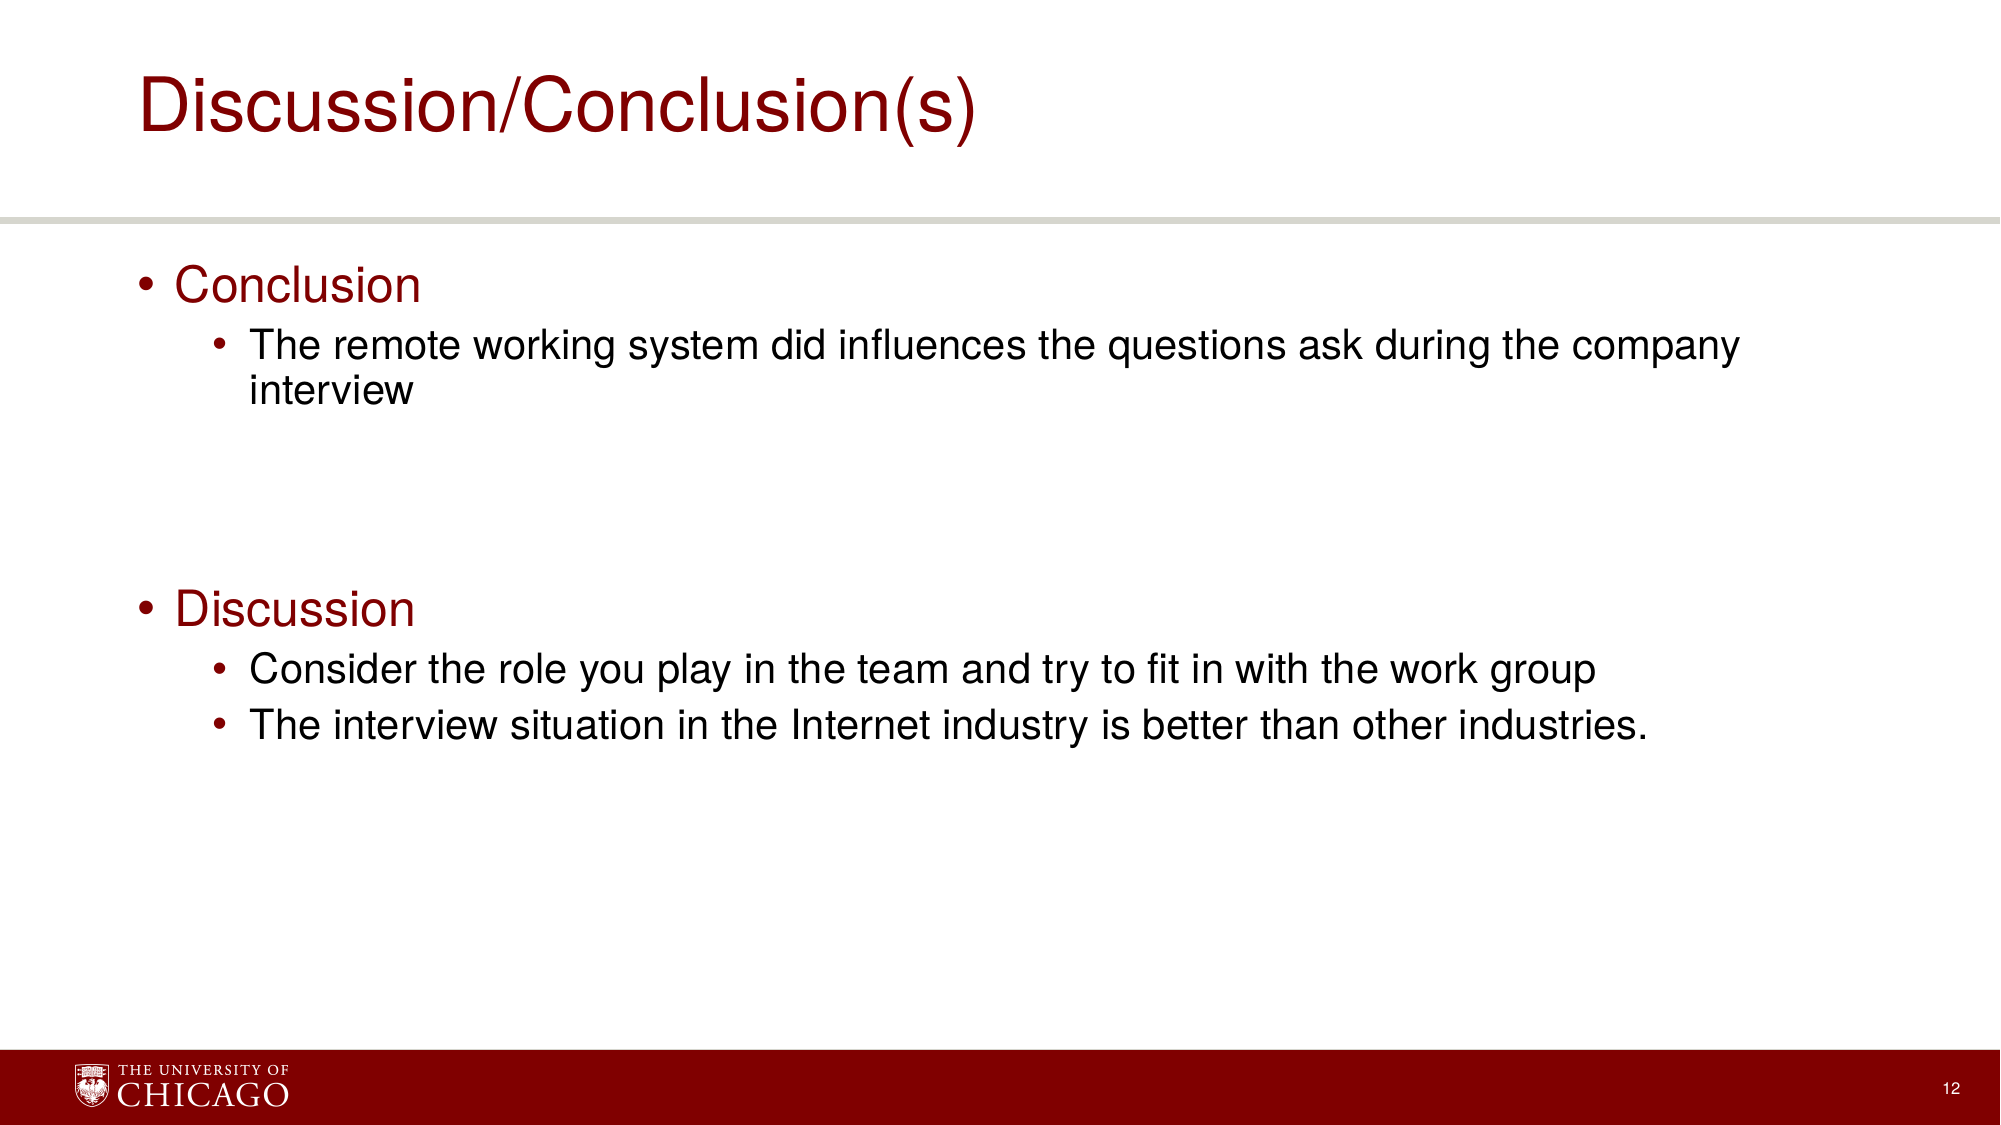

# Discussion/Conclusion(s)
Conclusion
The remote working system did influences the questions ask during the company interview

Discussion
Consider the role you play in the team and try to fit in with the work group
The interview situation in the Internet industry is better than other industries.

12